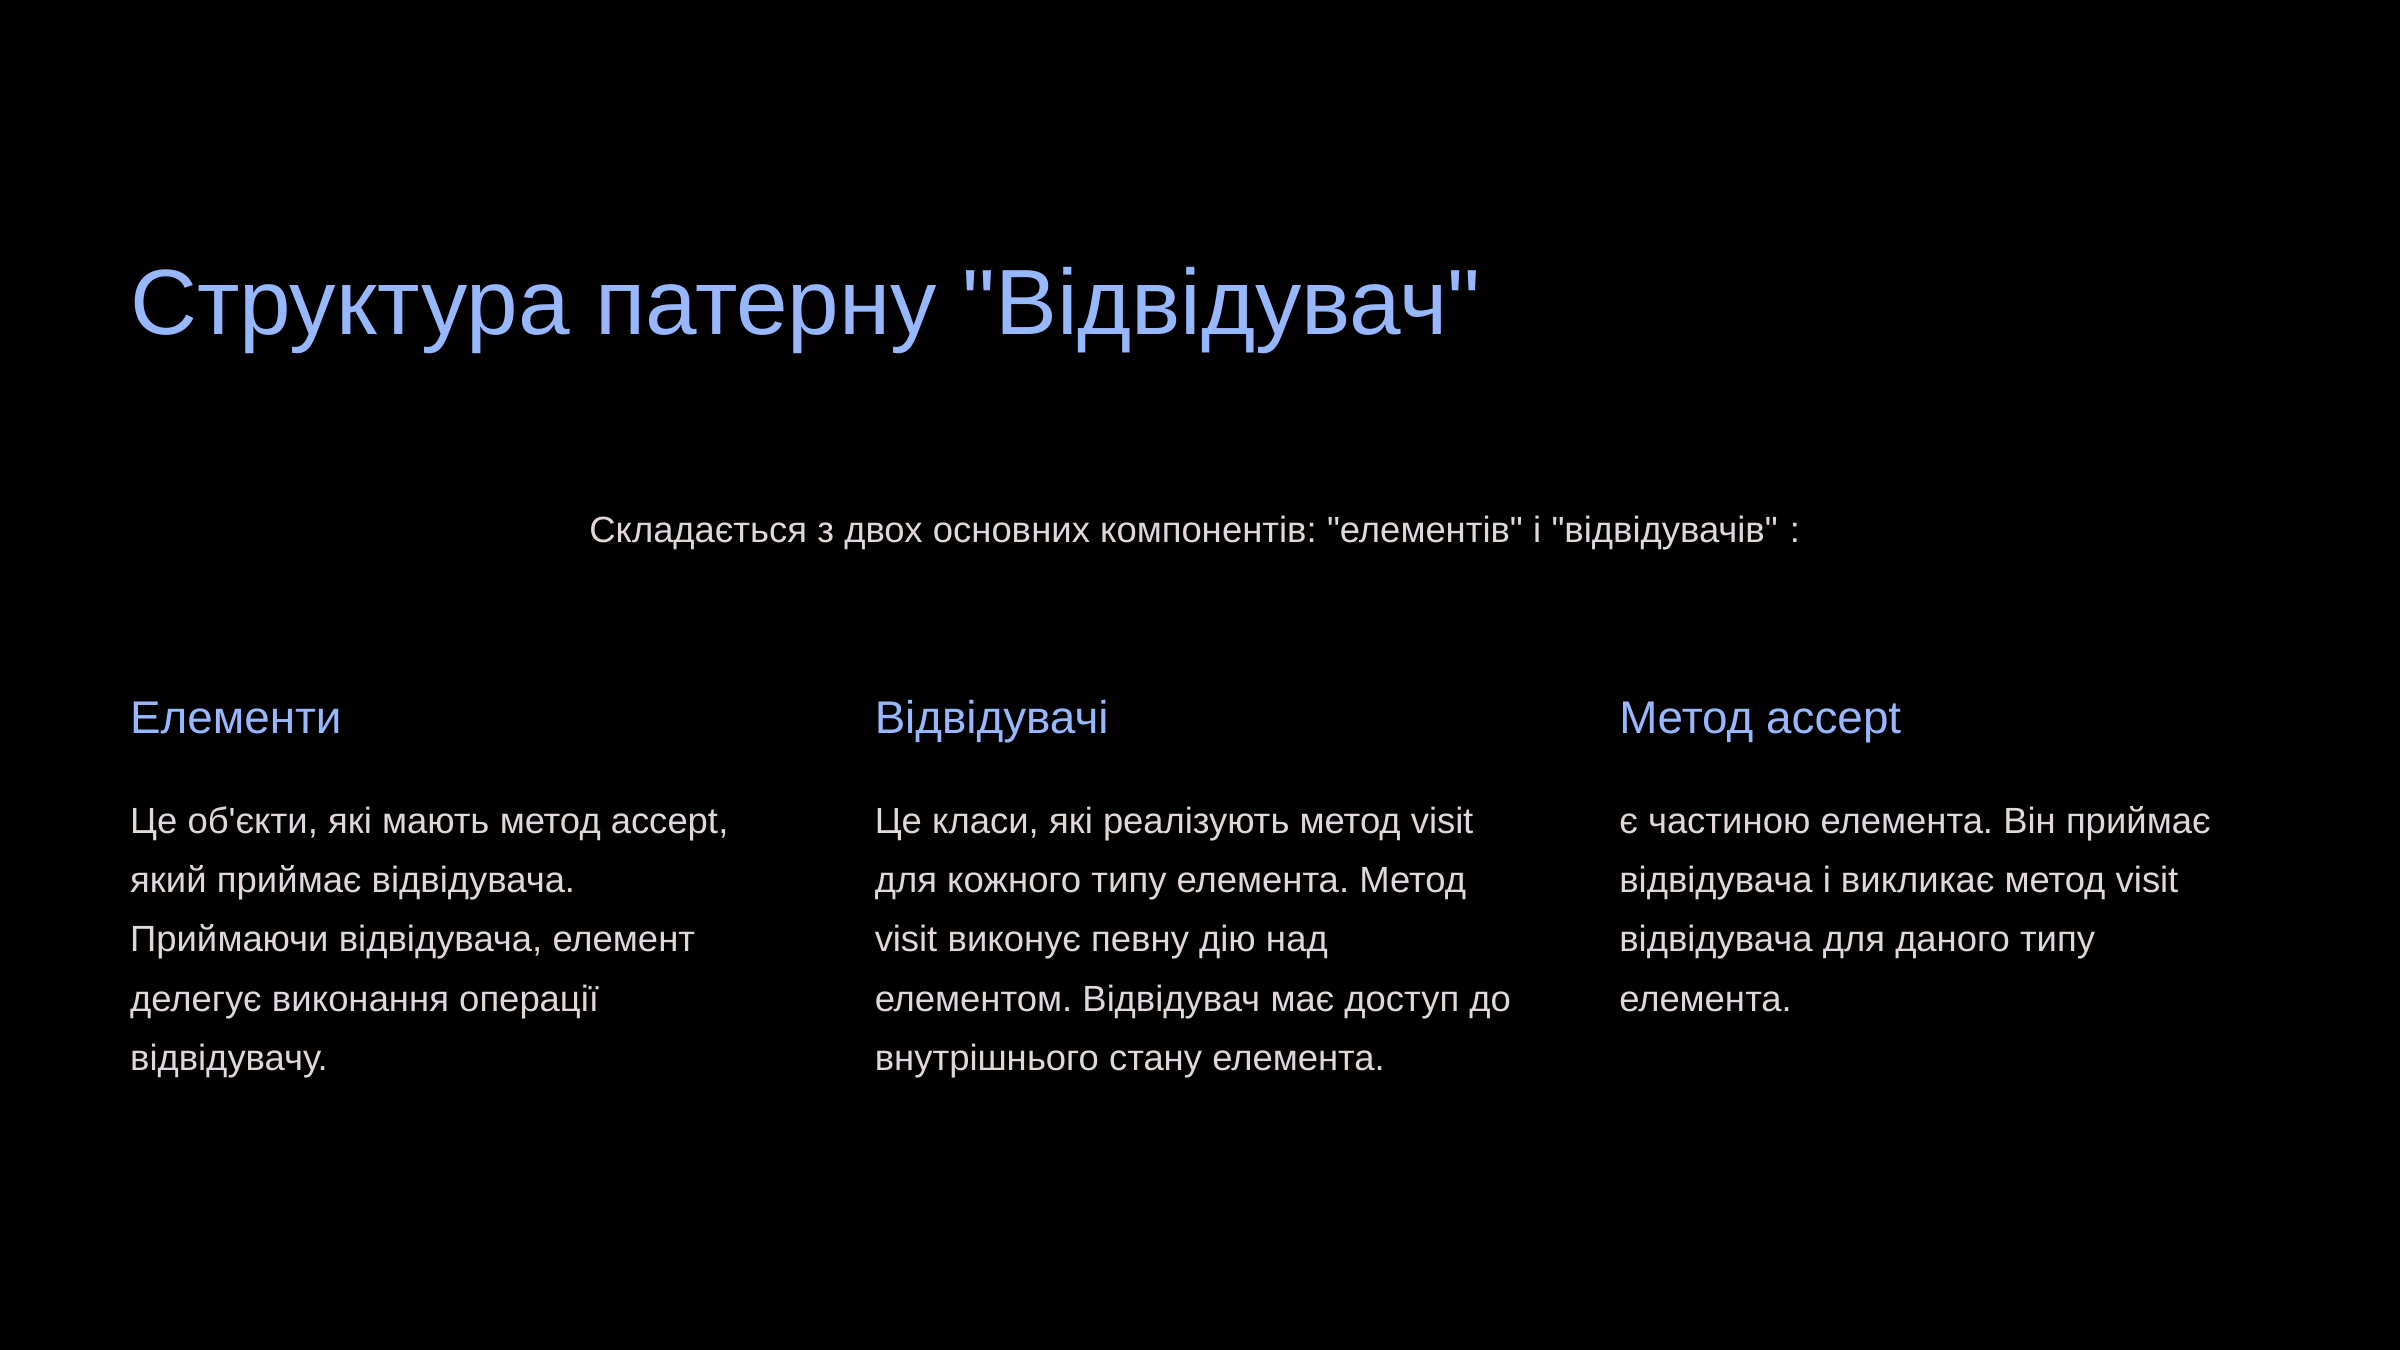

Структура патерну "Відвідувач"
Складається з двох основних компонентів: "елементів" і "відвідувачів" :
Елементи
Відвідувачі
Метод accept
Це об'єкти, які мають метод accept, який приймає відвідувача. Приймаючи відвідувача, елемент делегує виконання операції відвідувачу.
Це класи, які реалізують метод visit для кожного типу елемента. Метод visit виконує певну дію над елементом. Відвідувач має доступ до внутрішнього стану елемента.
є частиною елемента. Він приймає відвідувача і викликає метод visit відвідувача для даного типу елемента.